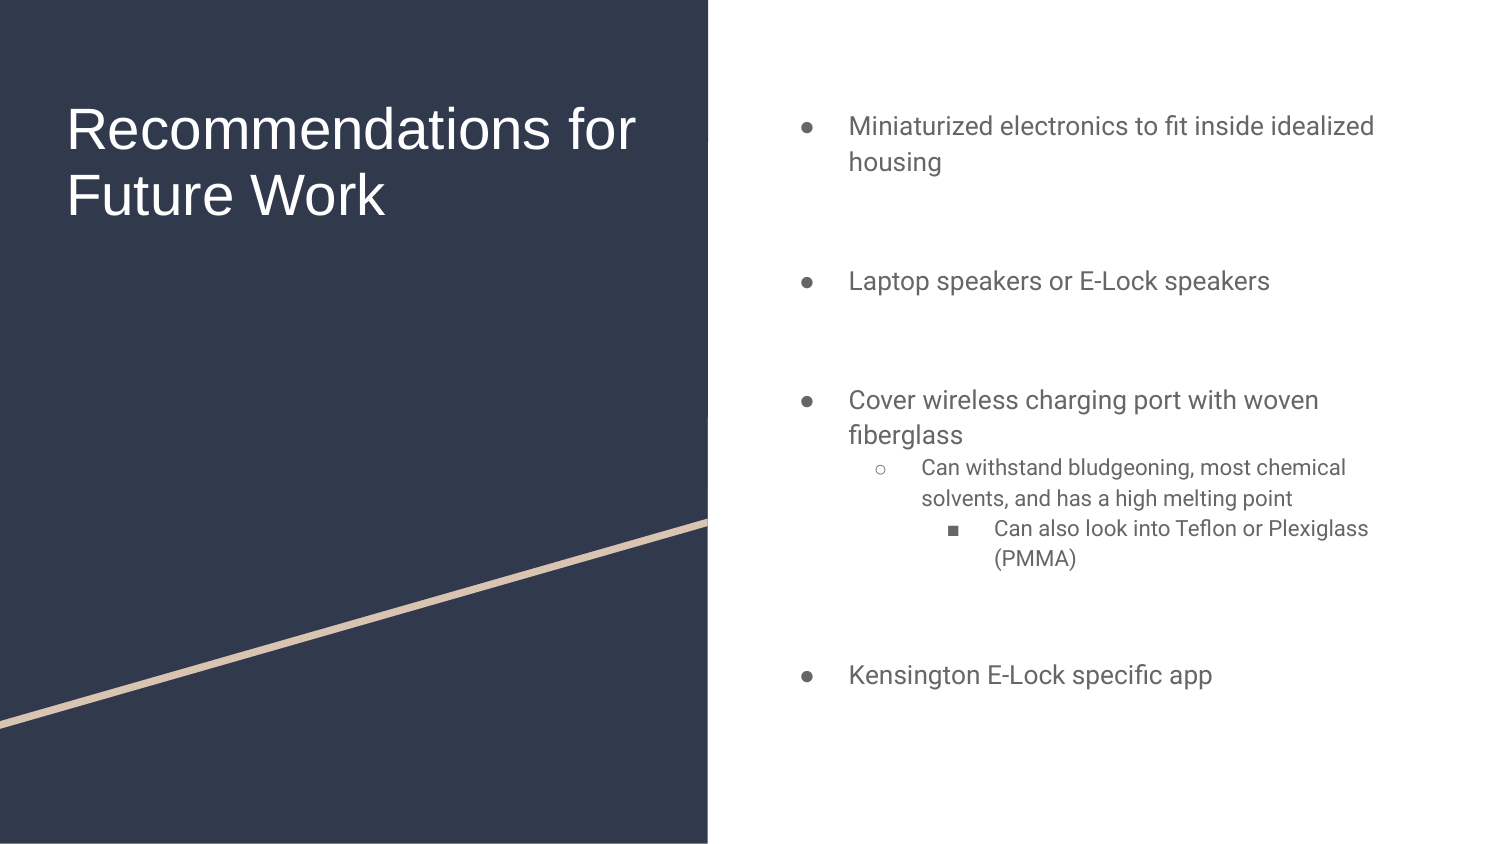

Miniaturized electronics to fit inside idealized housing

Laptop speakers or E-Lock speakers

Cover wireless charging port with woven fiberglass
Can withstand bludgeoning, most chemical solvents, and has a high melting point
Can also look into Teflon or Plexiglass (PMMA)

Kensington E-Lock specific app
# Recommendations for Future Work